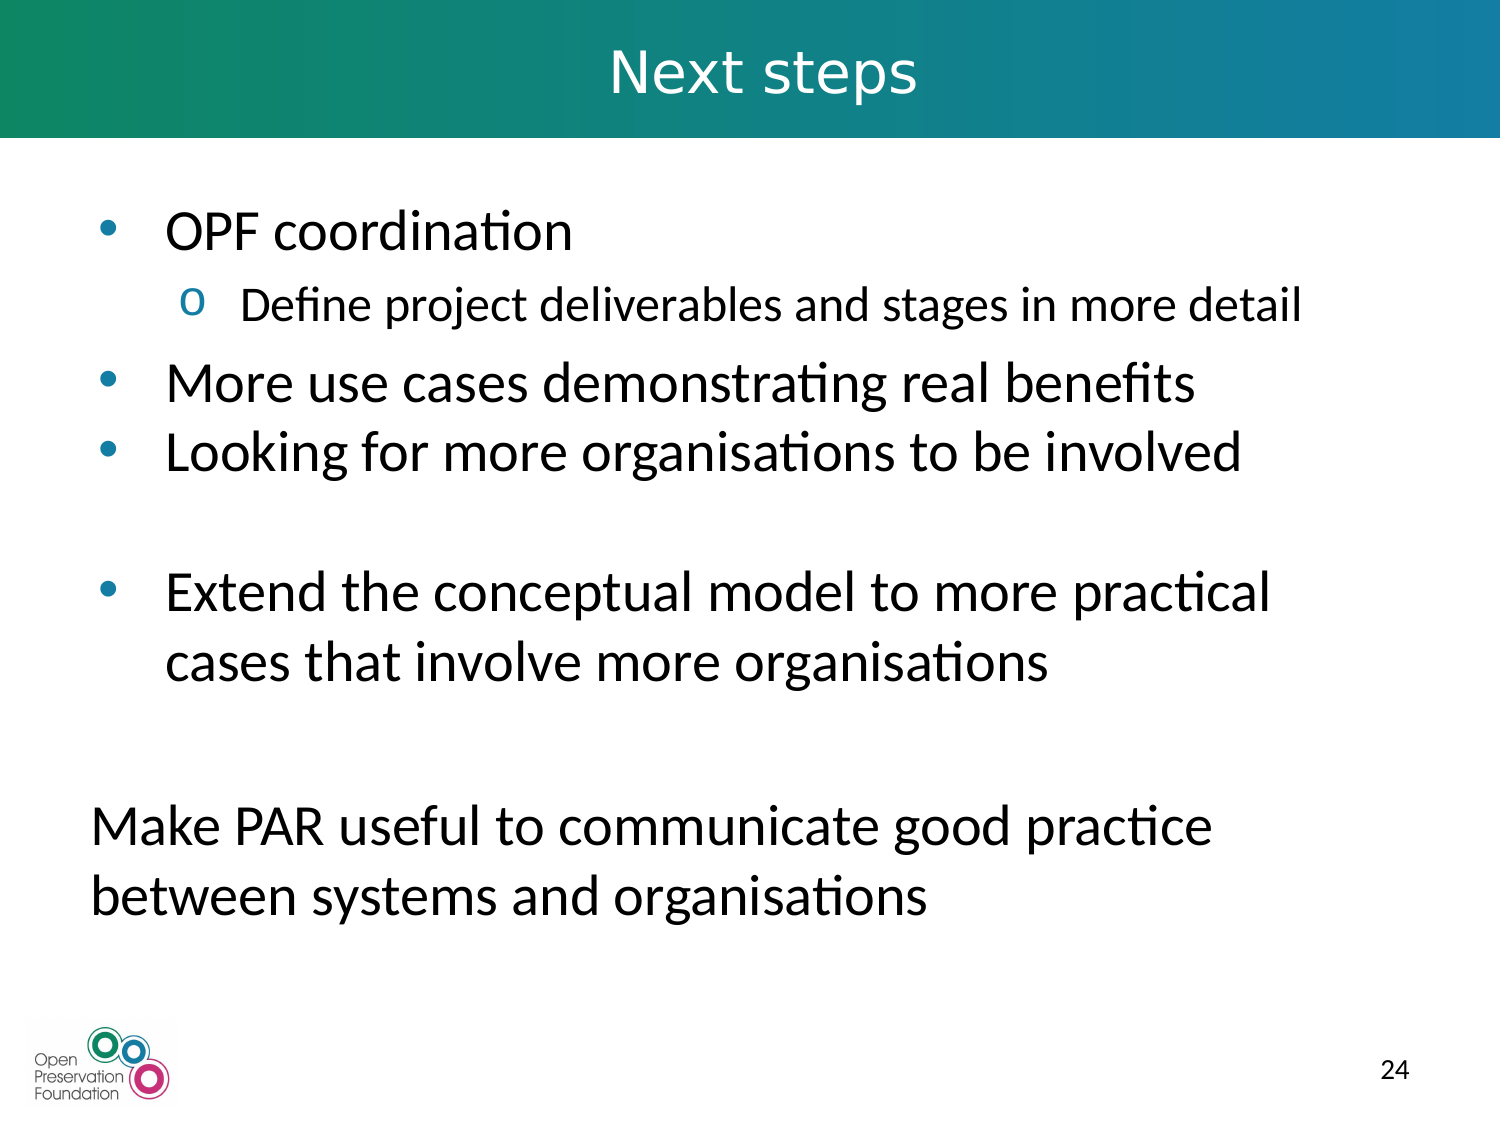

# Next steps
OPF coordination
Define project deliverables and stages in more detail
More use cases demonstrating real benefits
Looking for more organisations to be involved

Extend the conceptual model to more practical cases that involve more organisations

Make PAR useful to communicate good practice between systems and organisations
24